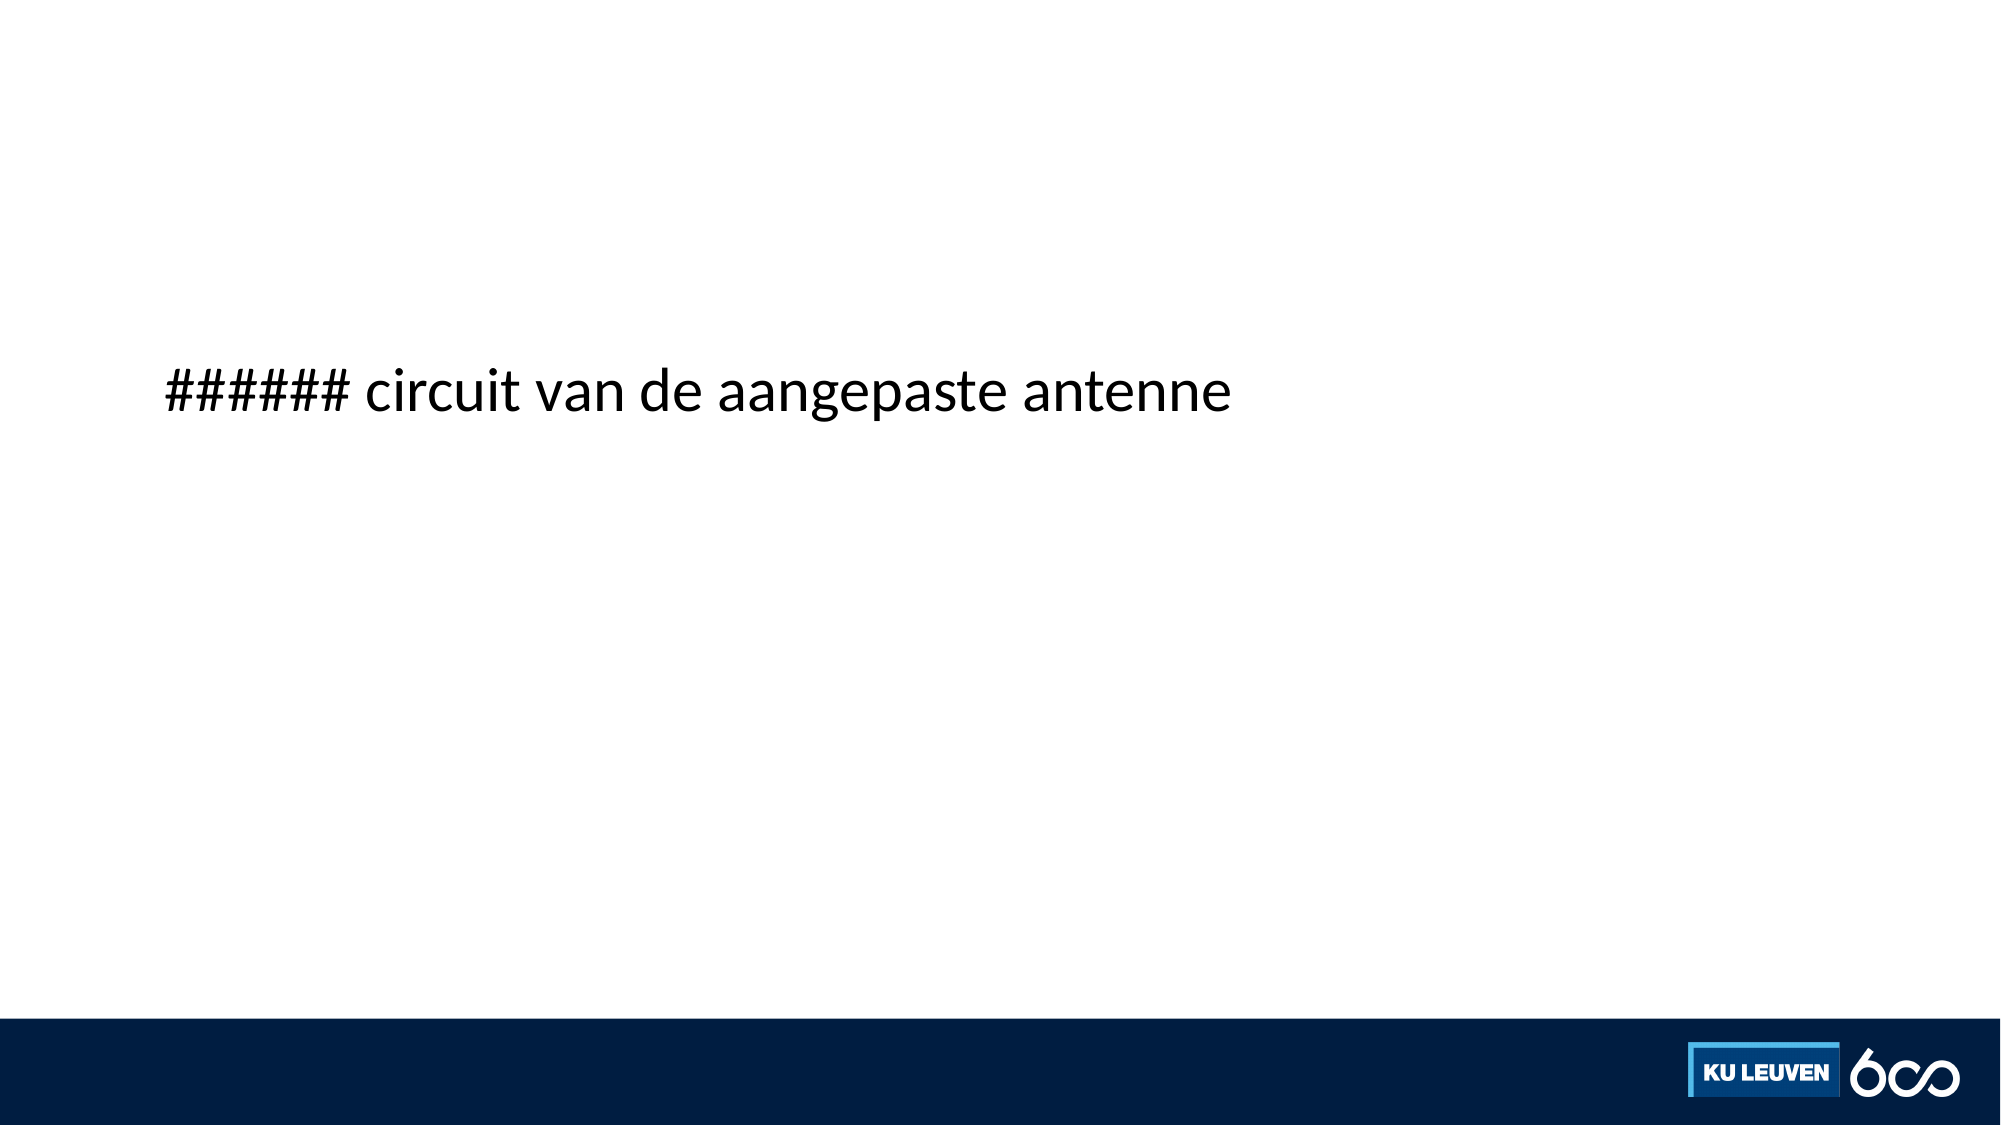

#
###### circuit van de aangepaste antenne